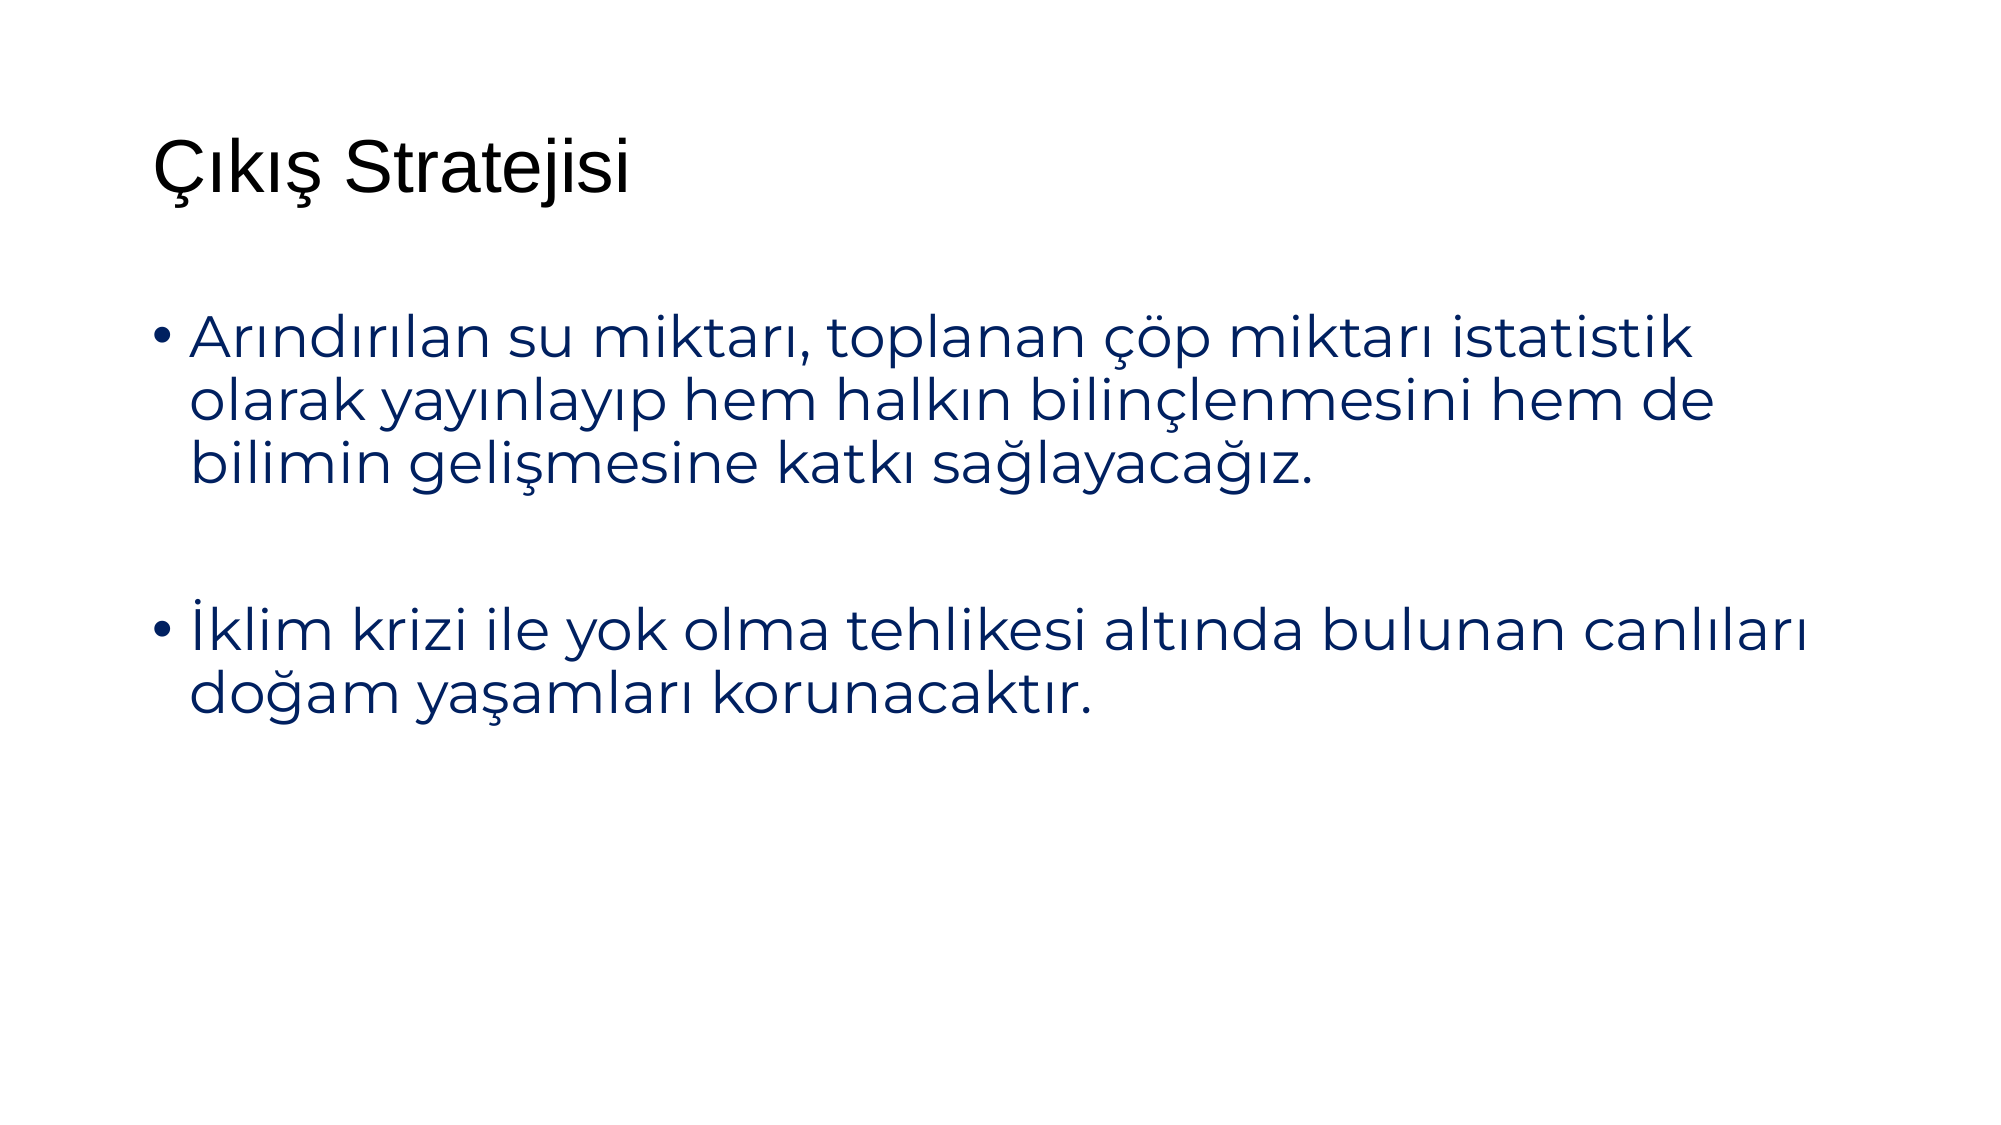

# Çıkış Stratejisi
Arındırılan su miktarı, toplanan çöp miktarı istatistik olarak yayınlayıp hem halkın bilinçlenmesini hem de bilimin gelişmesine katkı sağlayacağız.

İklim krizi ile yok olma tehlikesi altında bulunan canlıları doğam yaşamları korunacaktır.